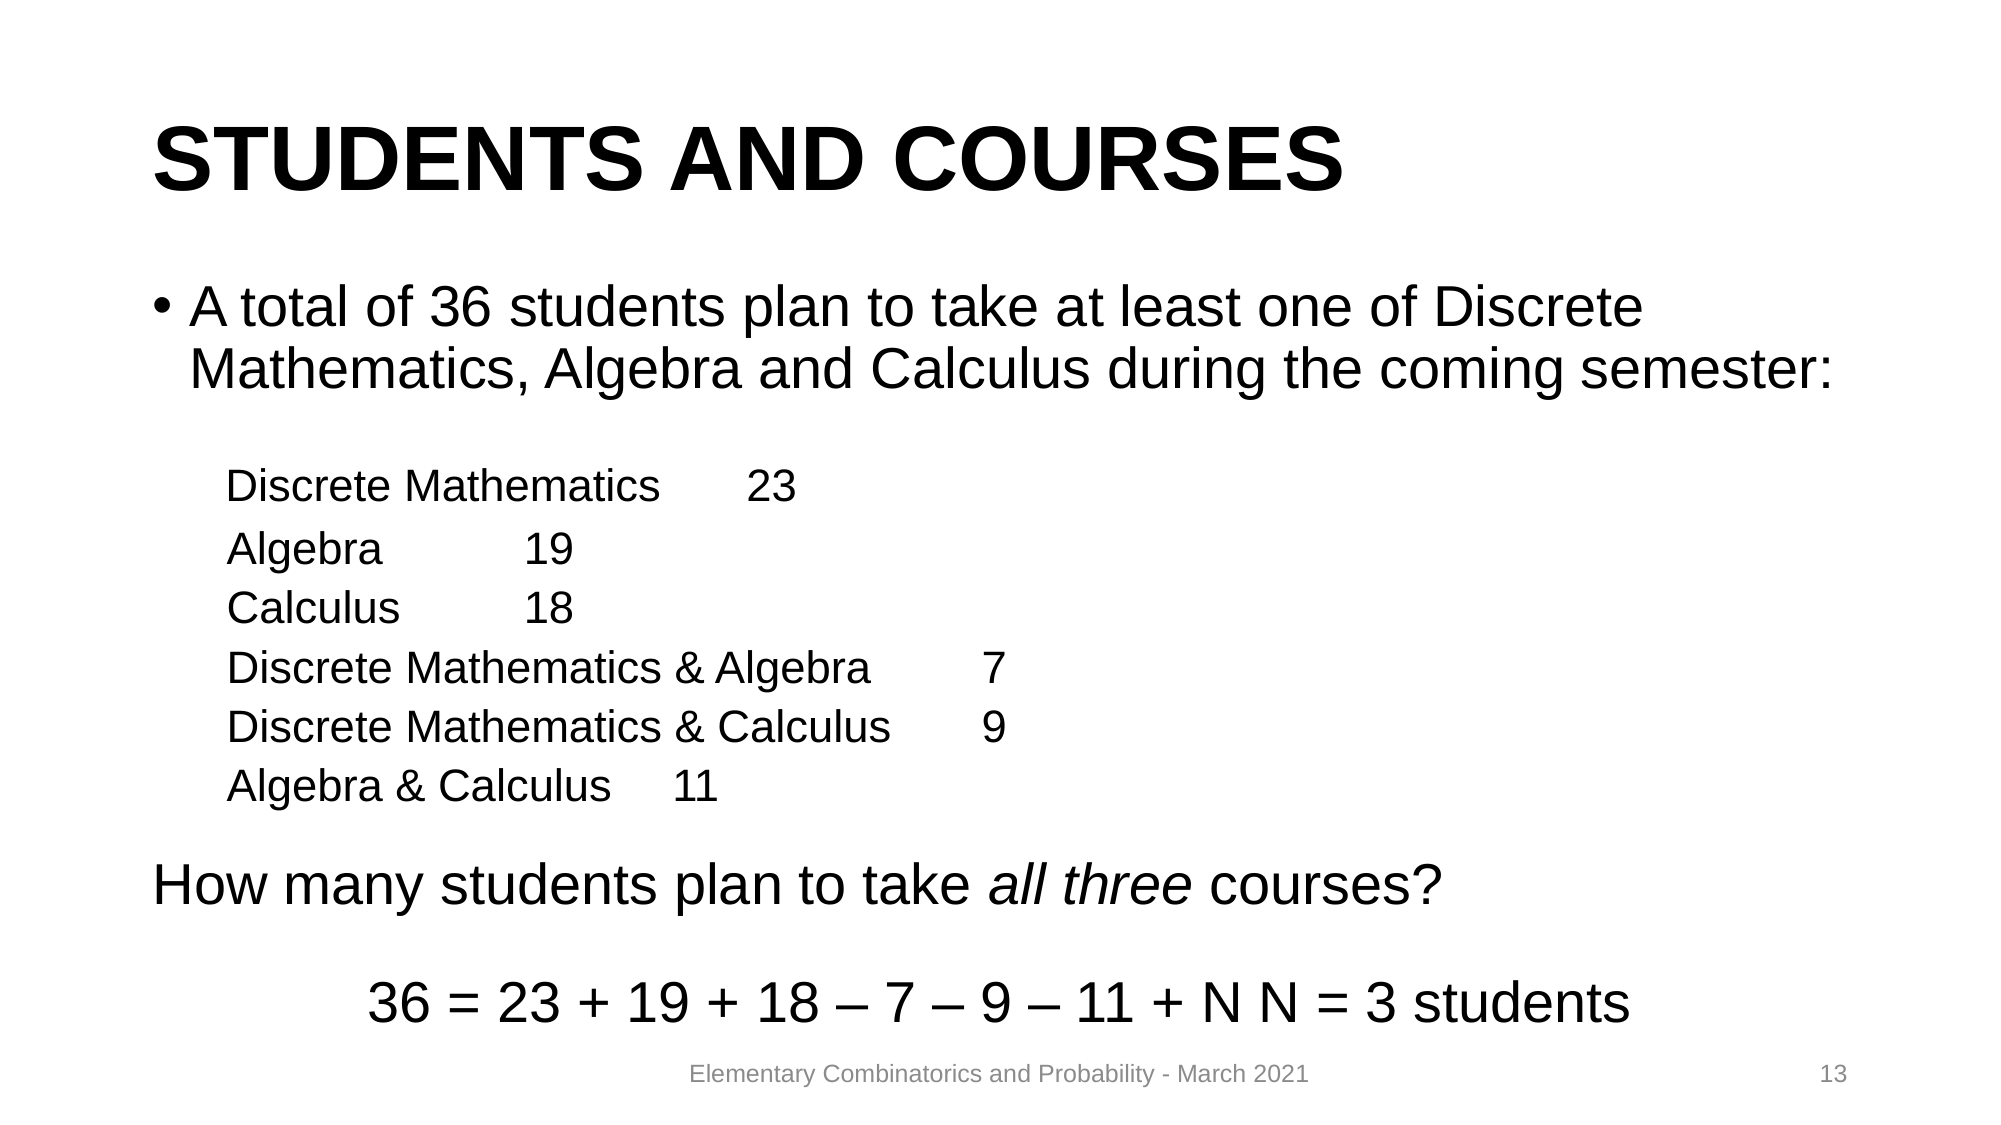

# Students and courses
A total of 36 students plan to take at least one of Discrete Mathematics, Algebra and Calculus during the coming semester:
    Discrete Mathematics	23
Algebra 			19
Calculus			18
Discrete Mathematics & Algebra	 7
Discrete Mathematics & Calculus 	 9
Algebra & Calculus			11

How many students plan to take all three courses?
36 = 23 + 19 + 18 – 7 – 9 – 11 + N		N = 3 students
Elementary Combinatorics and Probability - March 2021
13